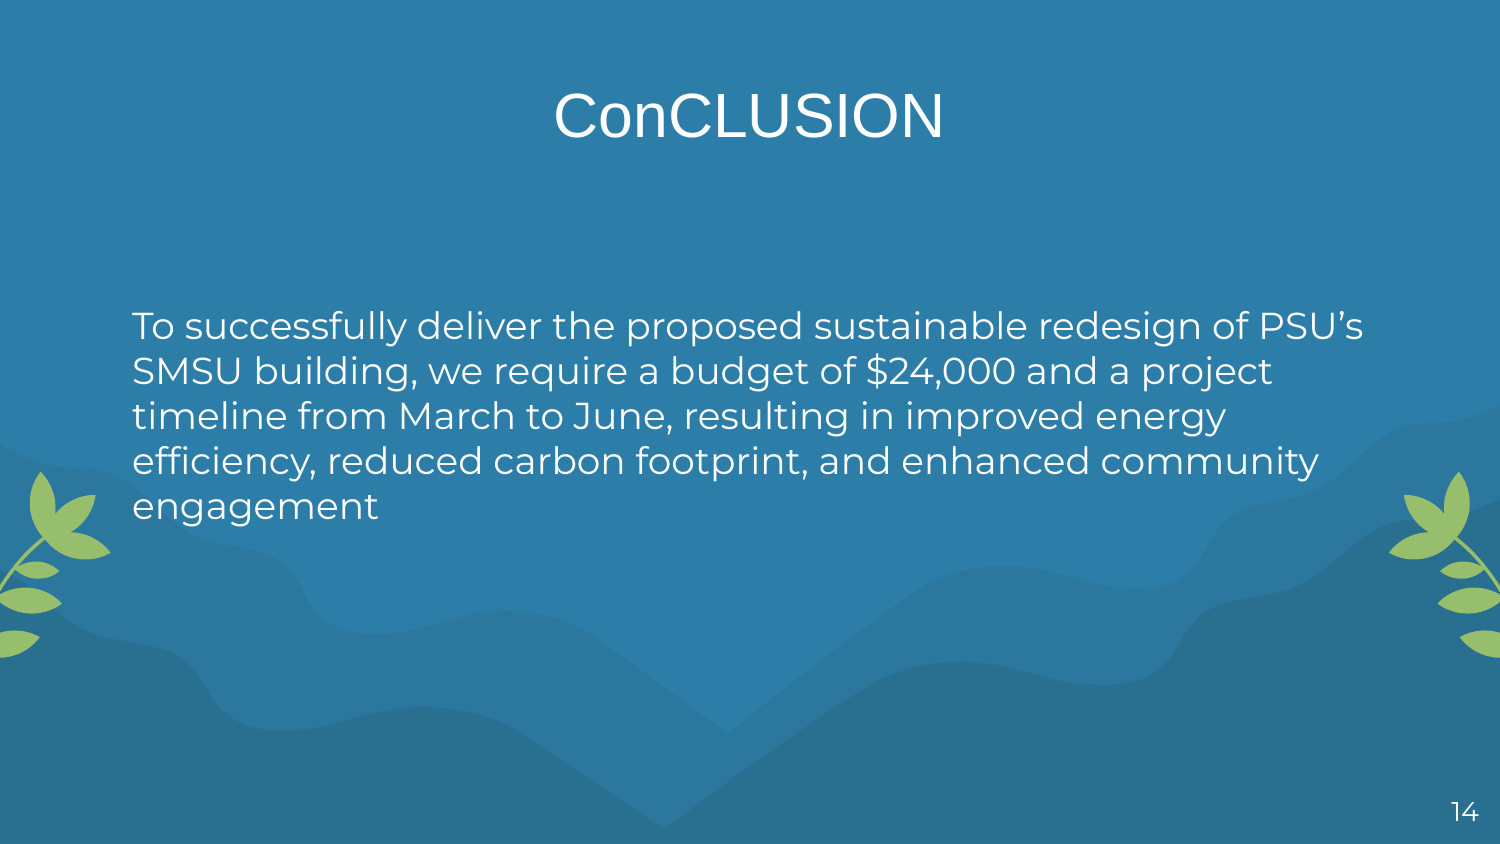

# ConCLUSION
To successfully deliver the proposed sustainable redesign of PSU’s SMSU building, we require a budget of $24,000 and a project timeline from March to June, resulting in improved energy efficiency, reduced carbon footprint, and enhanced community engagement
14